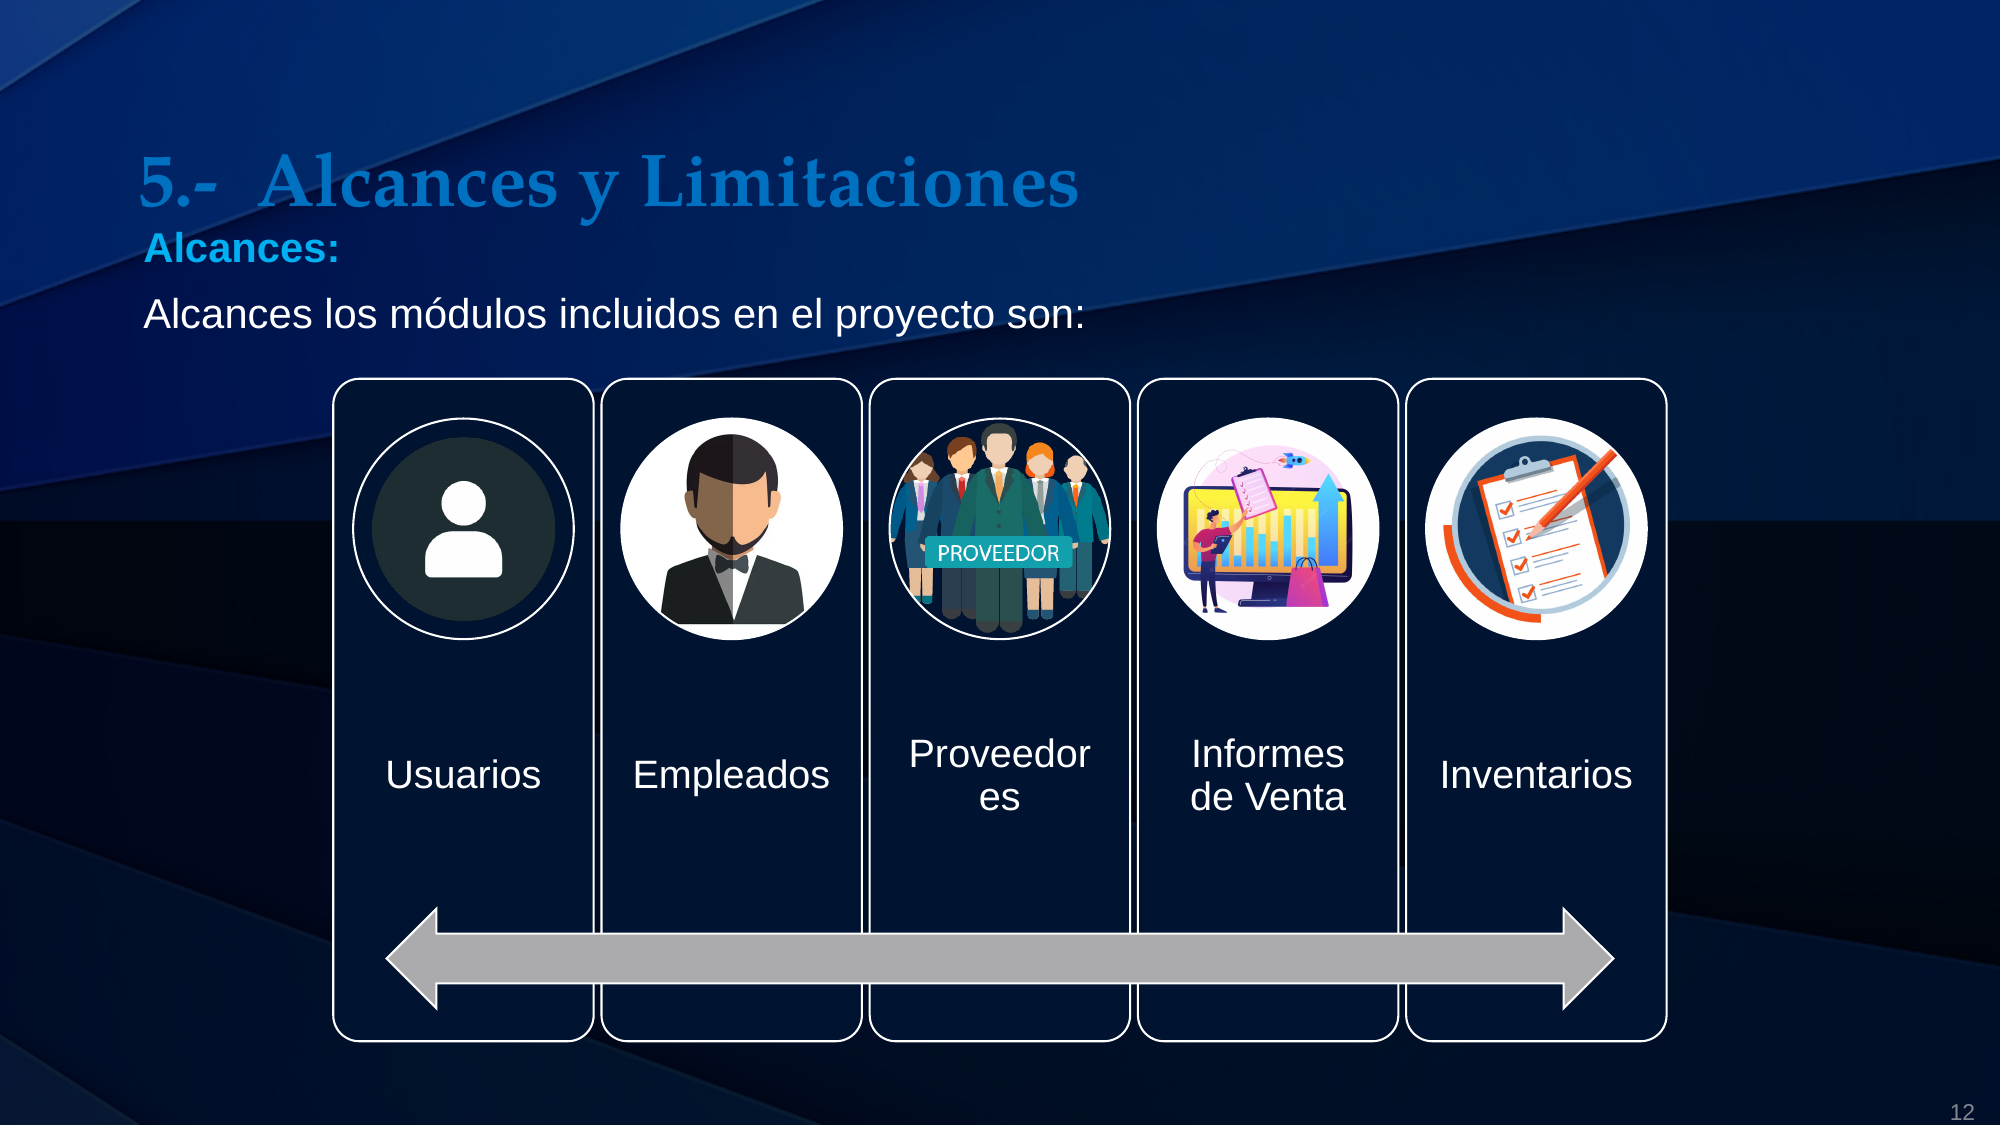

# 5.-  Alcances y Limitaciones
Alcances:
Alcances los módulos incluidos en el proyecto son:
Usuarios
Empleados
Proveedores
Informes de Venta
Inventarios
12